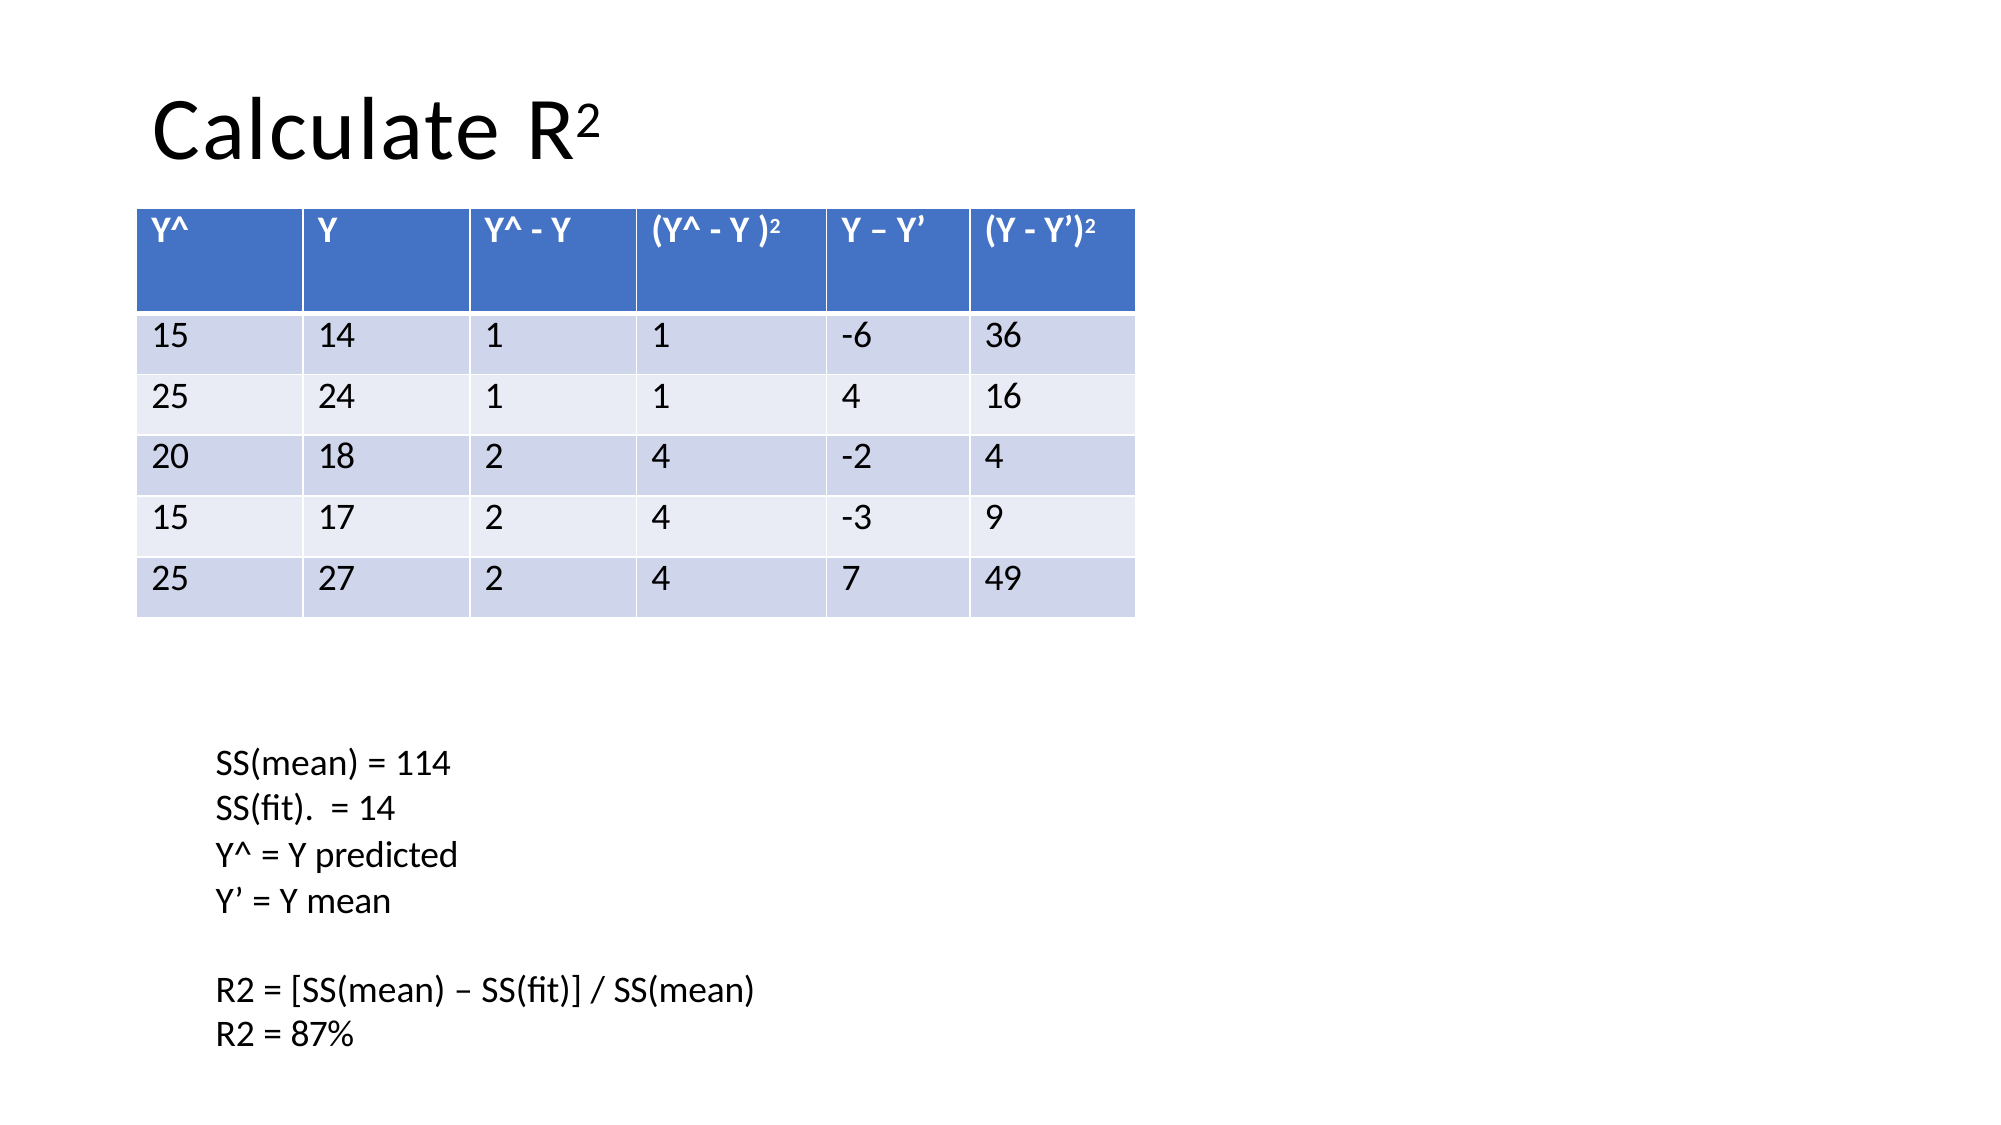

# Calculate R2
| Y^ | Y | Y^ - Y | (Y^ - Y )2 | Y – Y’ | (Y - Y’)2 |
| --- | --- | --- | --- | --- | --- |
| 15 | 14 | 1 | 1 | -6 | 36 |
| 25 | 24 | 1 | 1 | 4 | 16 |
| 20 | 18 | 2 | 4 | -2 | 4 |
| 15 | 17 | 2 | 4 | -3 | 9 |
| 25 | 27 | 2 | 4 | 7 | 49 |
SS(mean) = 114
SS(fit). = 14
Y^ = Y predicted Y’ = Y mean
R2 = [SS(mean) – SS(fit)] / SS(mean) R2 = 87%